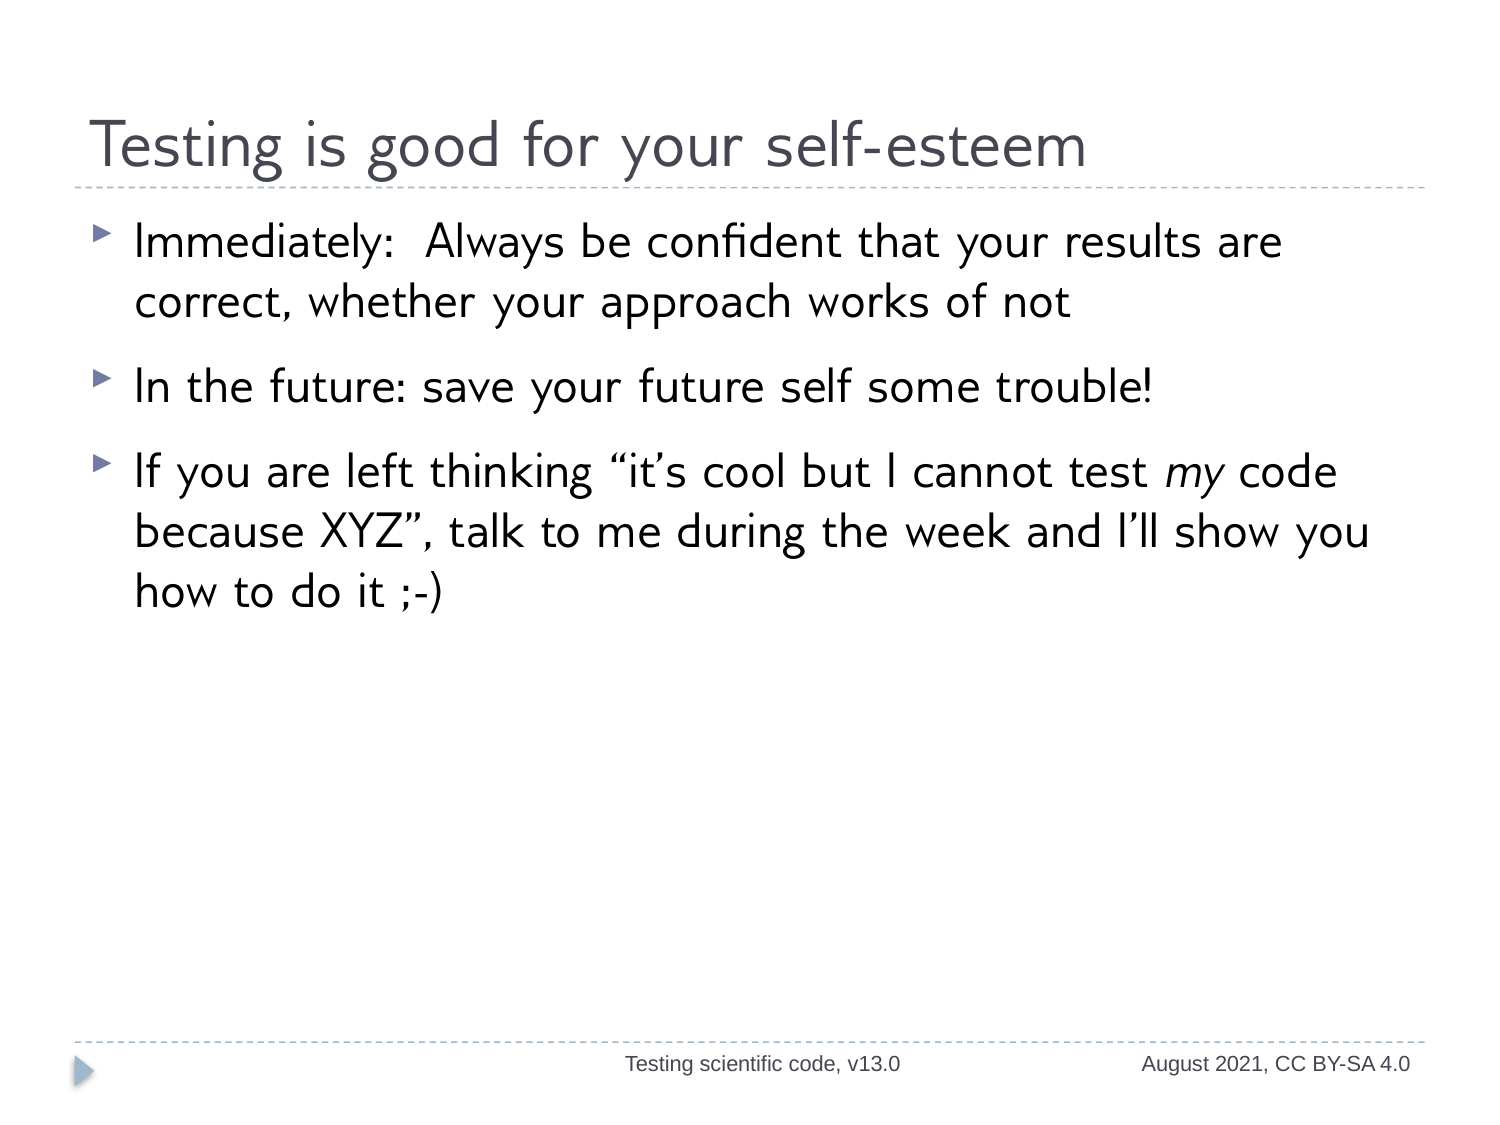

# Testing is good for your self-esteem
Immediately:  Always be confident that your results are correct, whether your approach works of not
In the future: save your future self some trouble!
If you are left thinking “it’s cool but I cannot test my code because XYZ”, talk to me during the week and I’ll show you how to do it ;-)

Testing scientific code, v13.0
August 2021, CC BY-SA 4.0